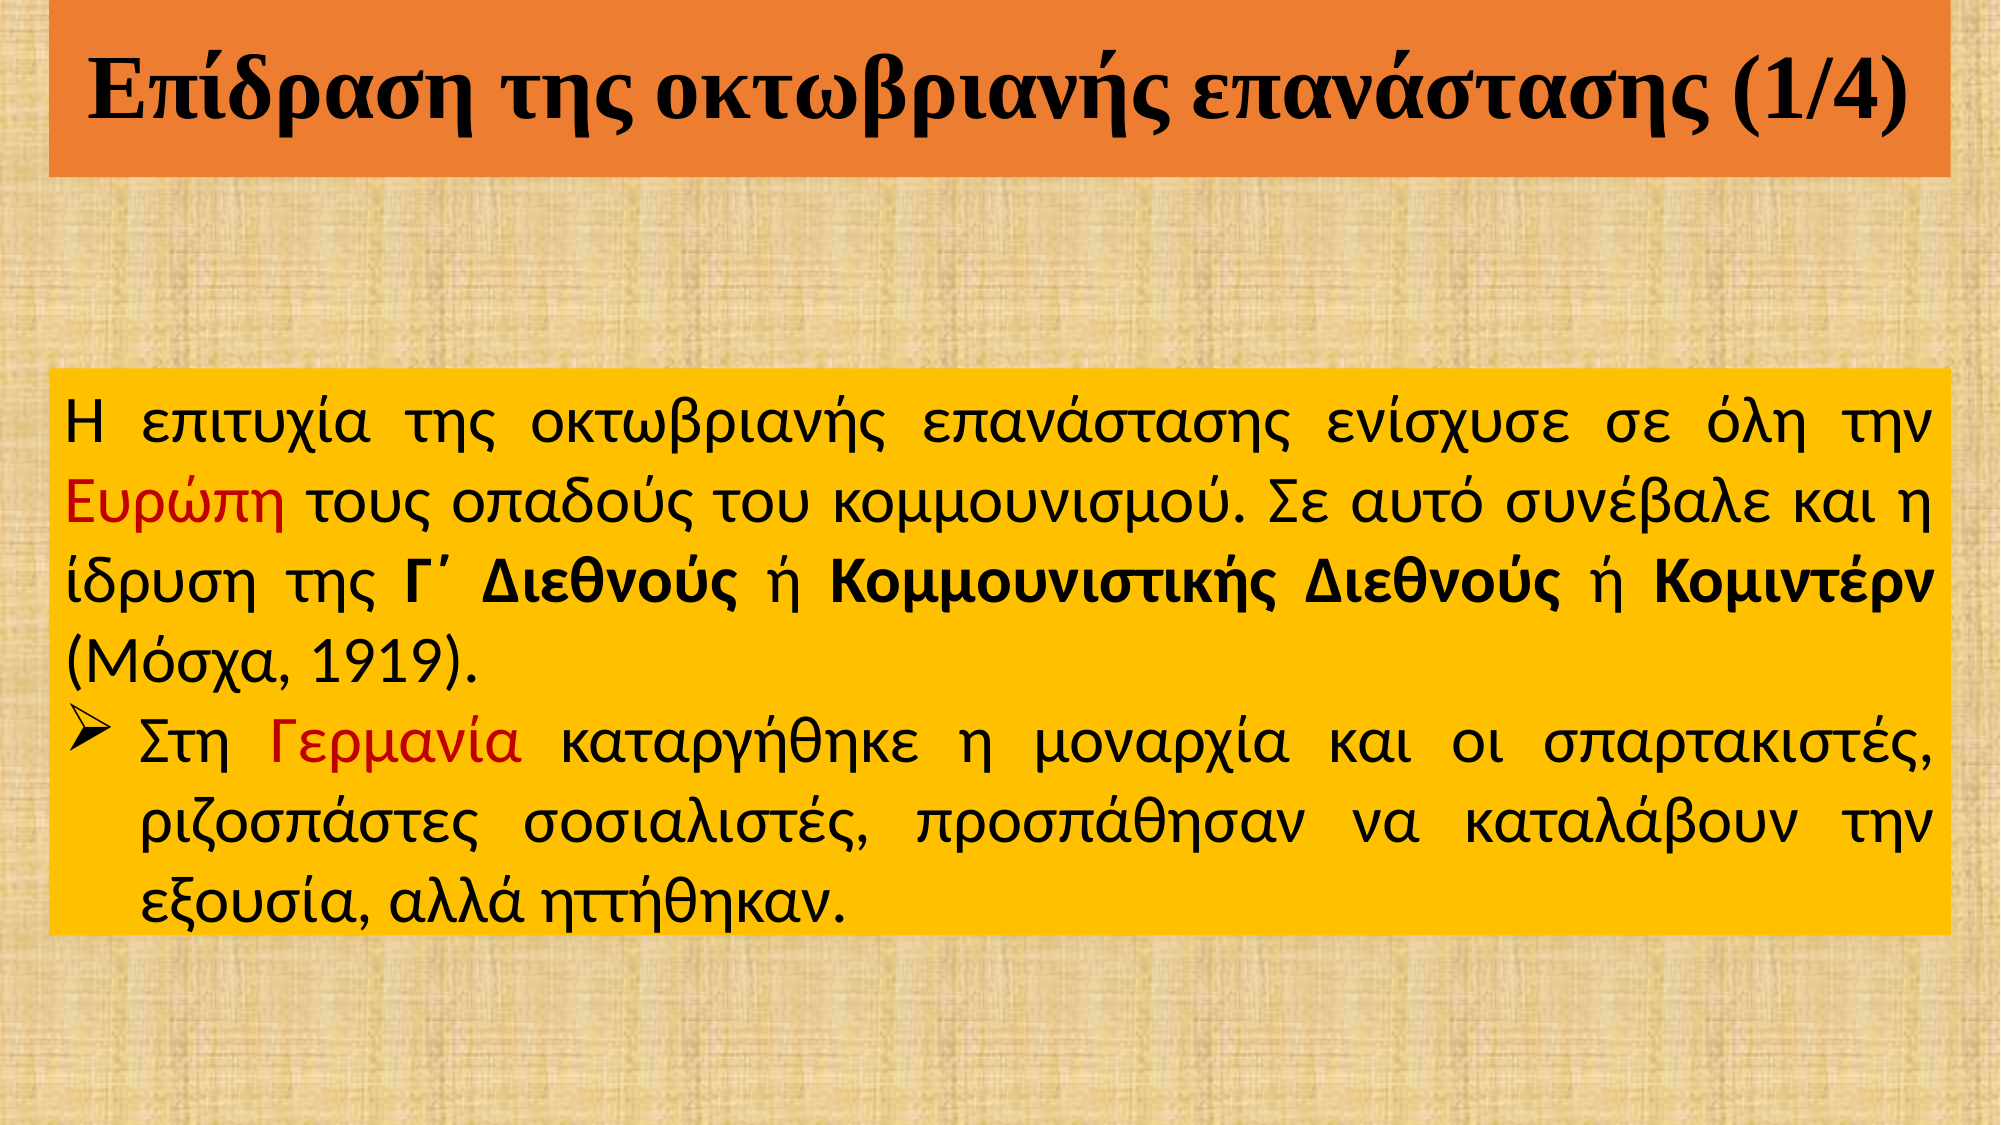

# Επίδραση της οκτωβριανής επανάστασης (1/4)
Η επιτυχία της οκτωβριανής επανάστασης ενίσχυσε σε όλη την Ευρώπη τους οπαδούς του κομμουνισμού. Σε αυτό συνέβαλε και η ίδρυση της Γ΄ Διεθνούς ή Κομμουνιστικής Διεθνούς ή Κομιντέρν (Μόσχα, 1919).
Στη Γερμανία καταργήθηκε η μοναρχία και οι σπαρτακιστές, ριζοσπάστες σο­σιαλιστές, προσπάθησαν να καταλάβουν την εξουσία, αλλά ηττήθηκαν.